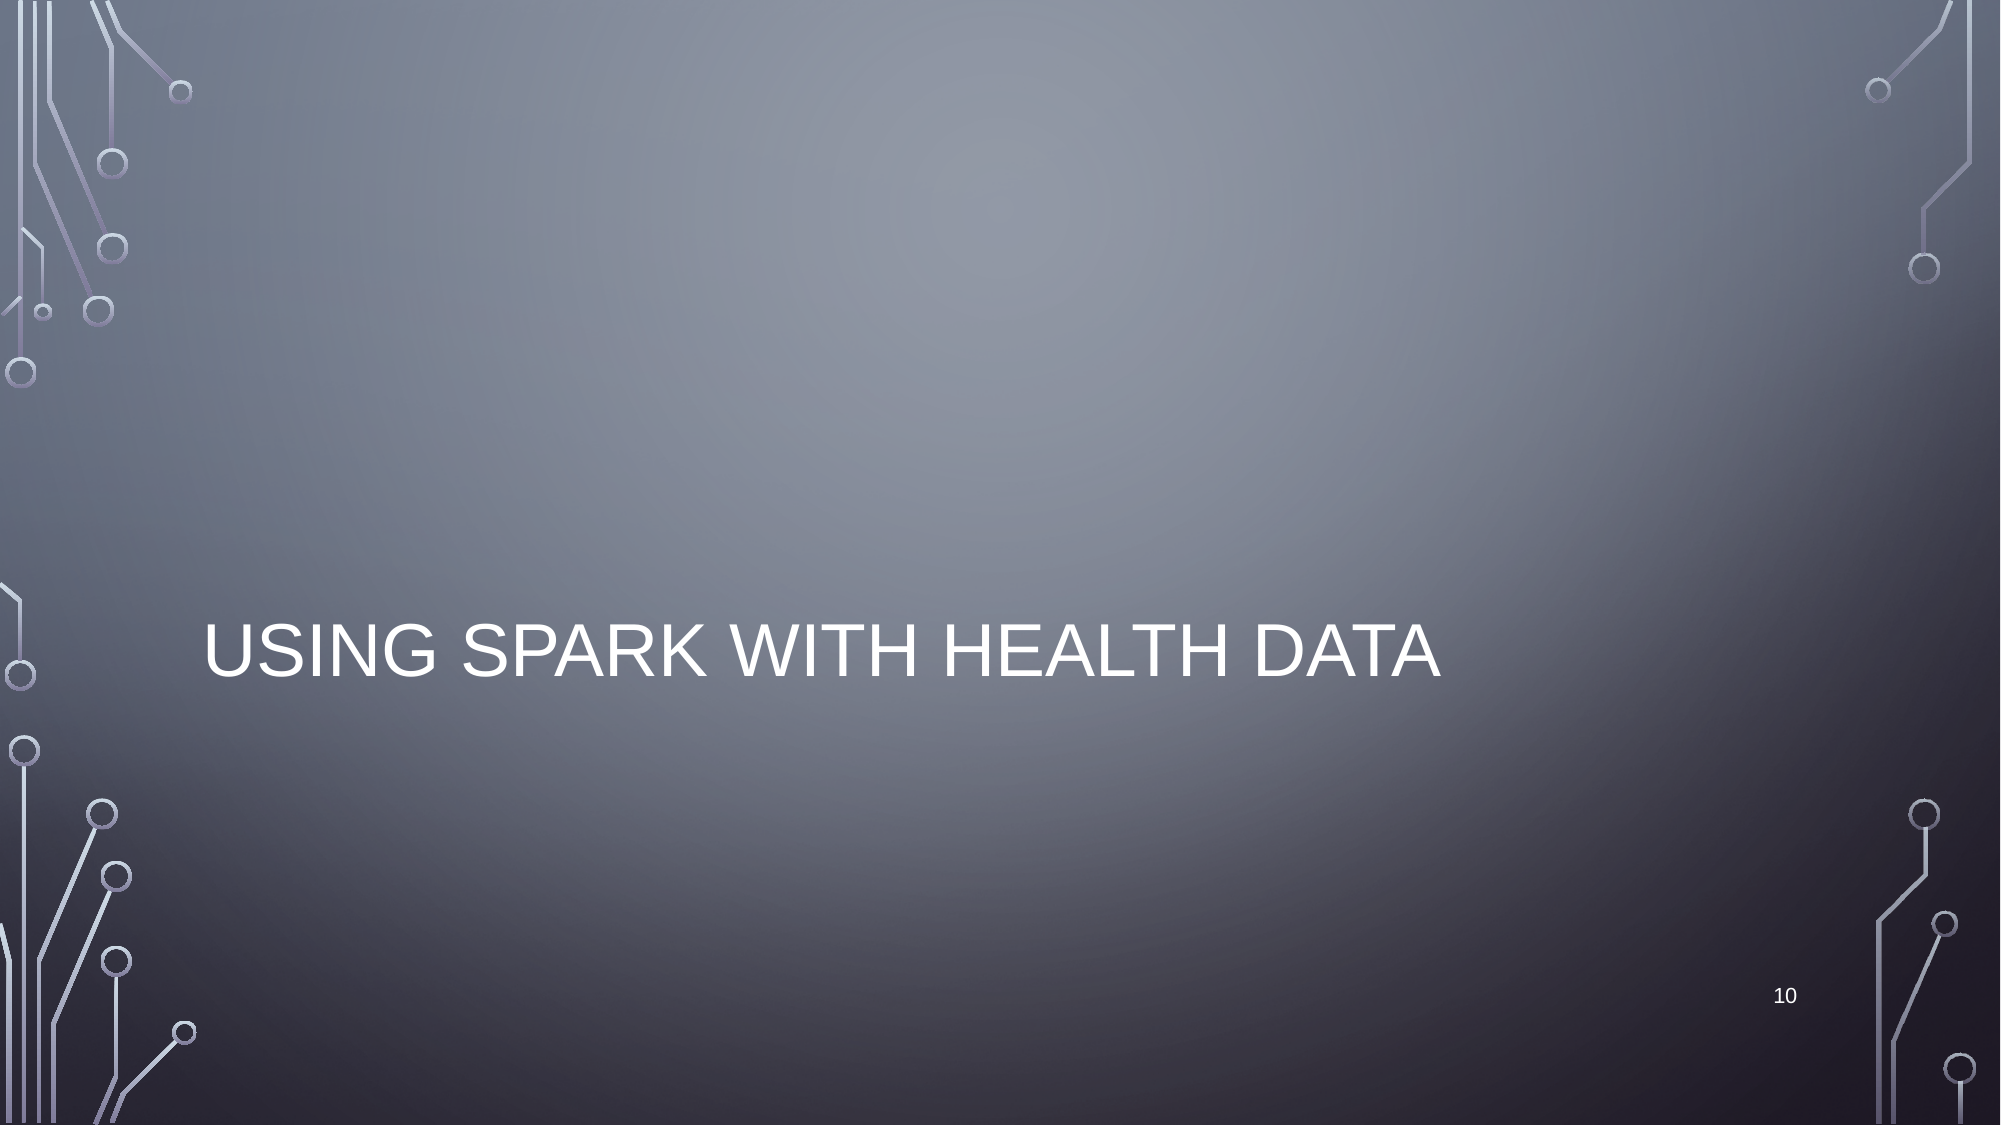

# Using Spark WITH Health Data
10